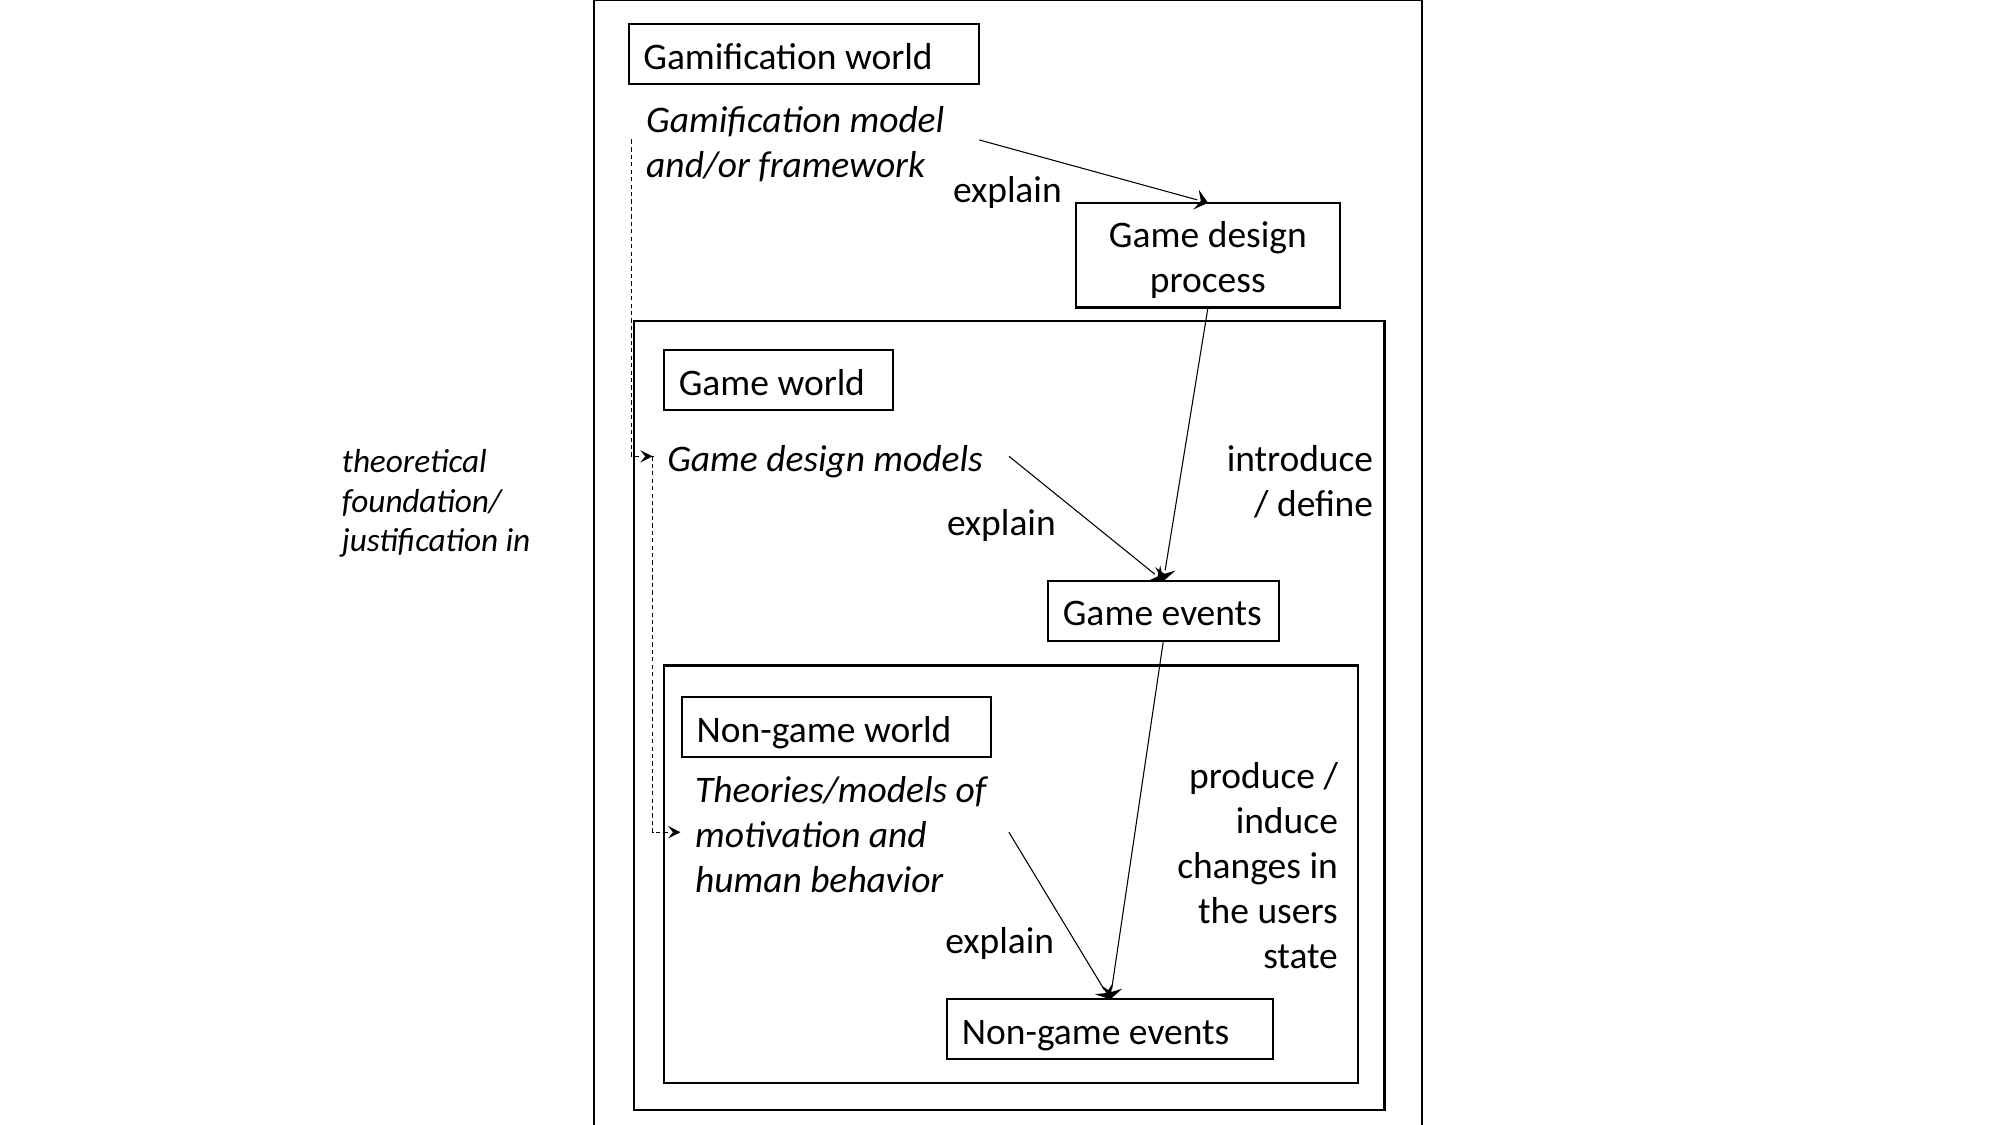

Gamification world
Gamification model
and/or framework
explain
Game design process

Game world
Game design models
introduce / define
theoretical foundation/
justification in
explain
Game events

Non-game world
produce / induce changes in the users state
Theories/models of motivation and human behavior
explain
Non-game events